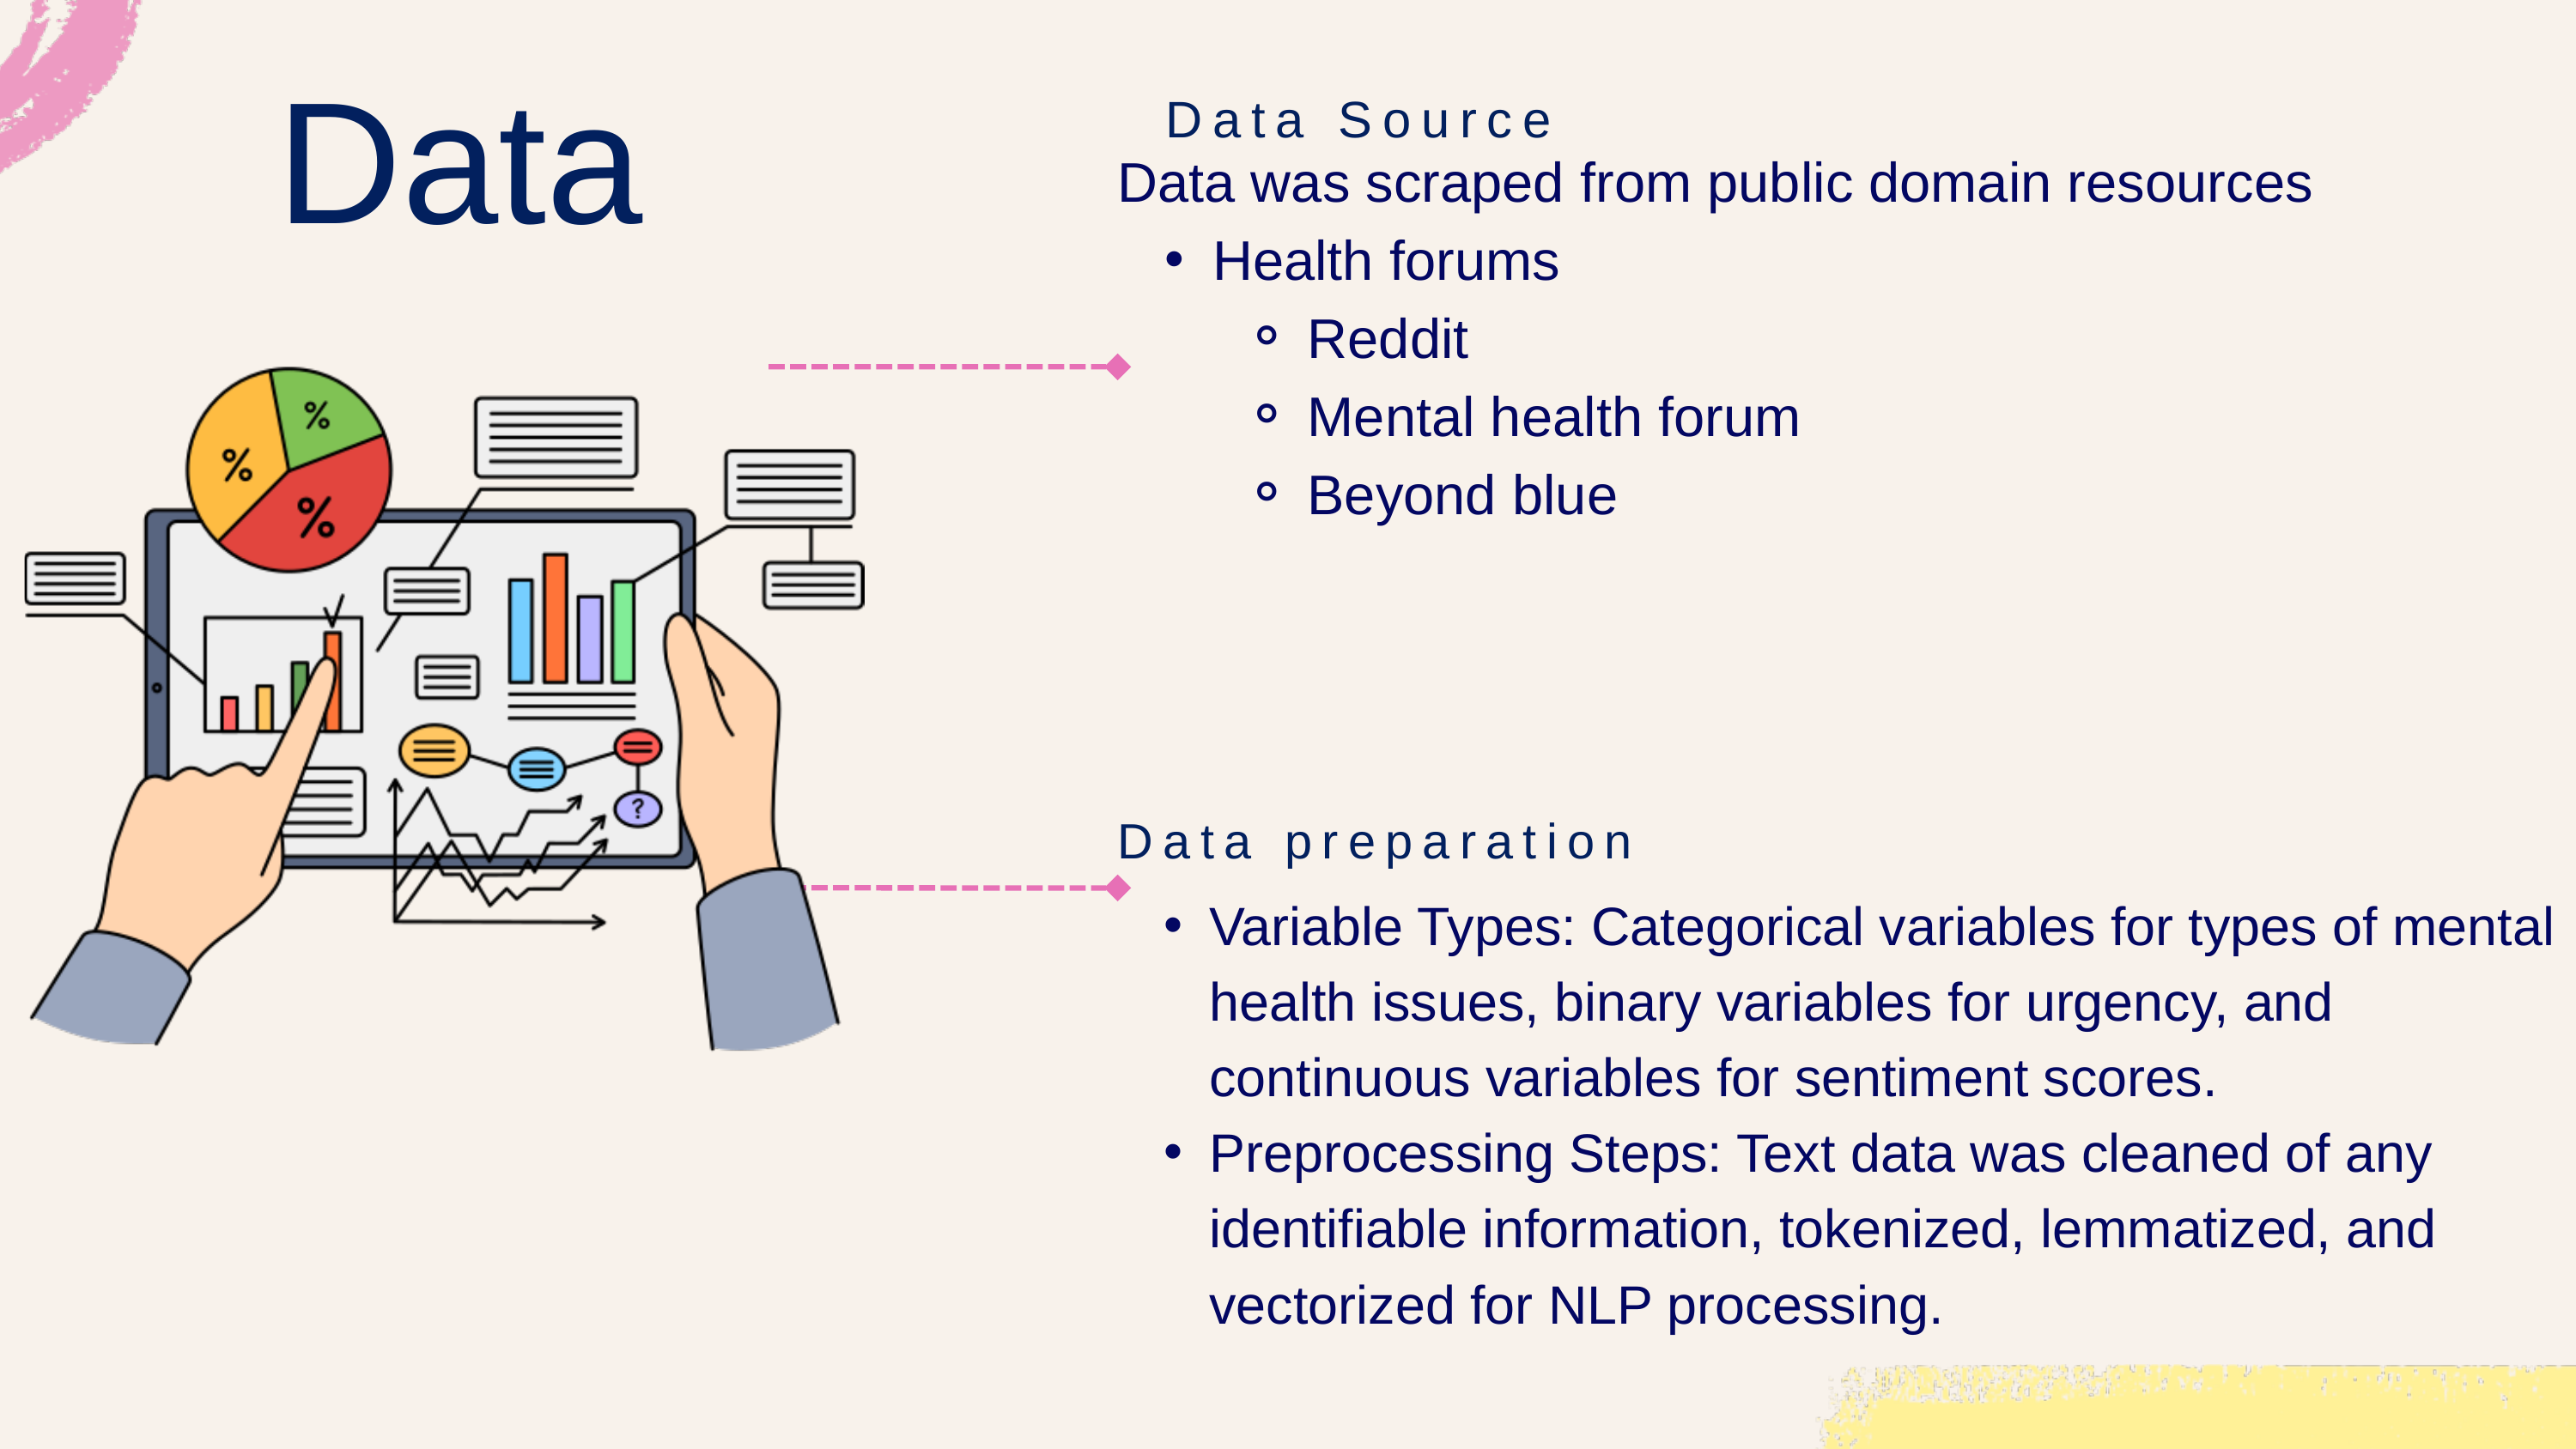

Data
Data Source
Data was scraped from public domain resources
Health forums
Reddit
Mental health forum
Beyond blue

Data preparation
Variable Types: Categorical variables for types of mental health issues, binary variables for urgency, and continuous variables for sentiment scores.
Preprocessing Steps: Text data was cleaned of any identifiable information, tokenized, lemmatized, and vectorized for NLP processing.